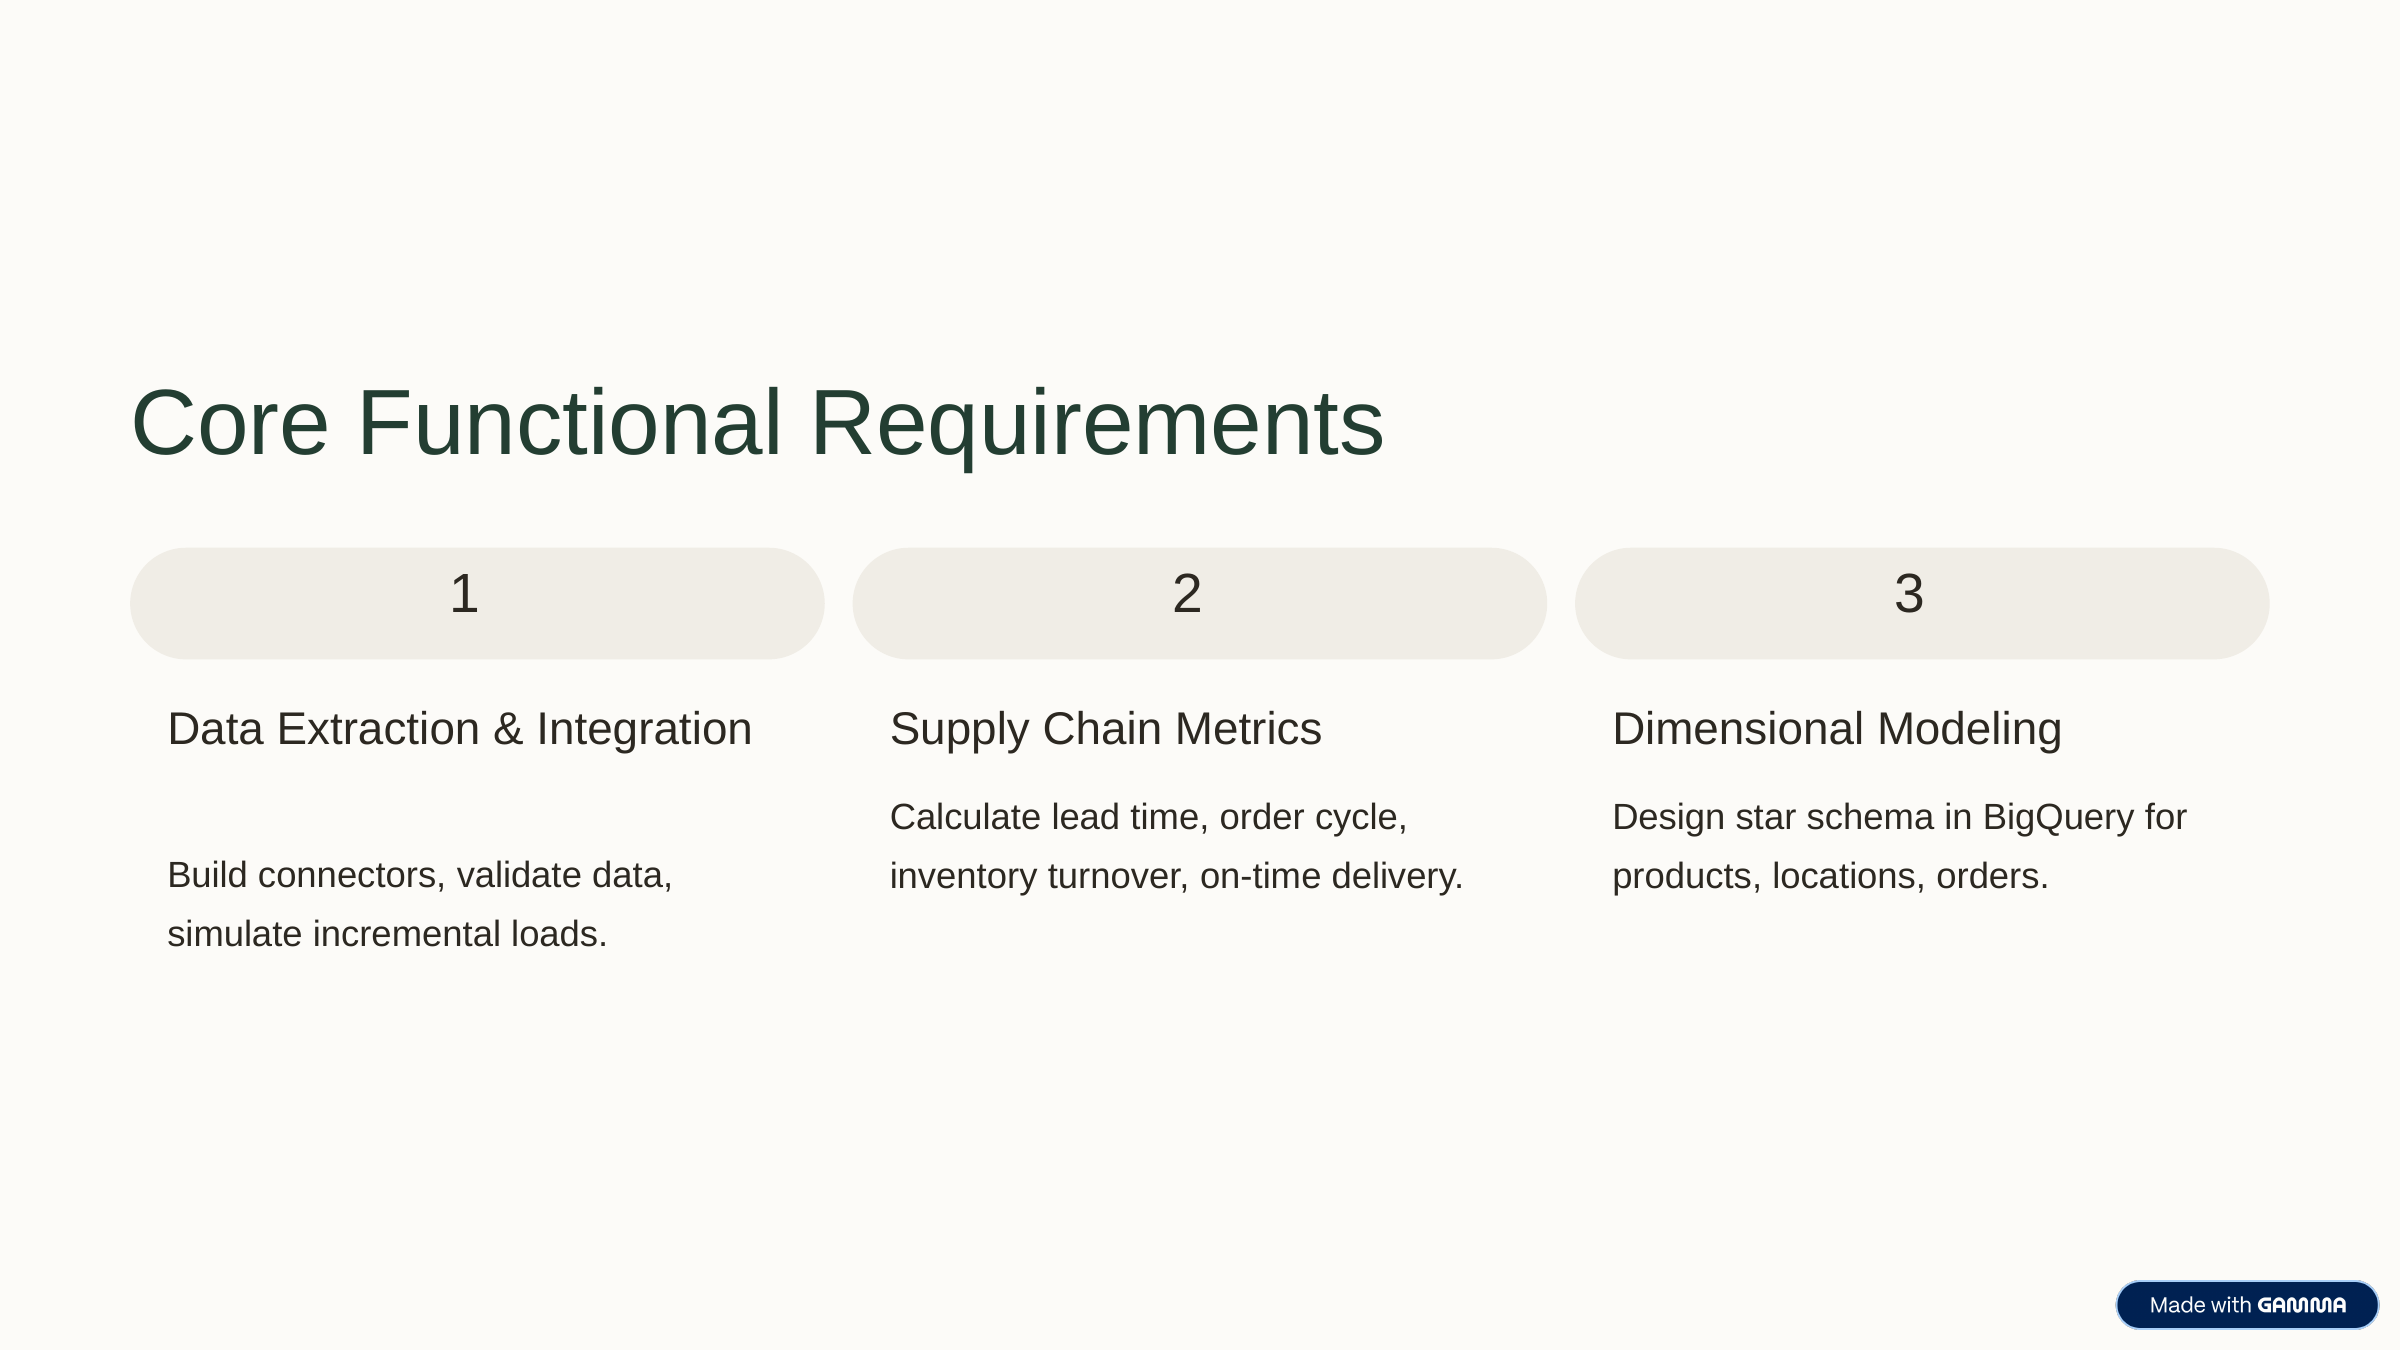

Core Functional Requirements

1
2
3
Data Extraction & Integration
Supply Chain Metrics
Dimensional Modeling
Calculate lead time, order cycle, inventory turnover, on-time delivery.
Design star schema in BigQuery for products, locations, orders.
Build connectors, validate data, simulate incremental loads.